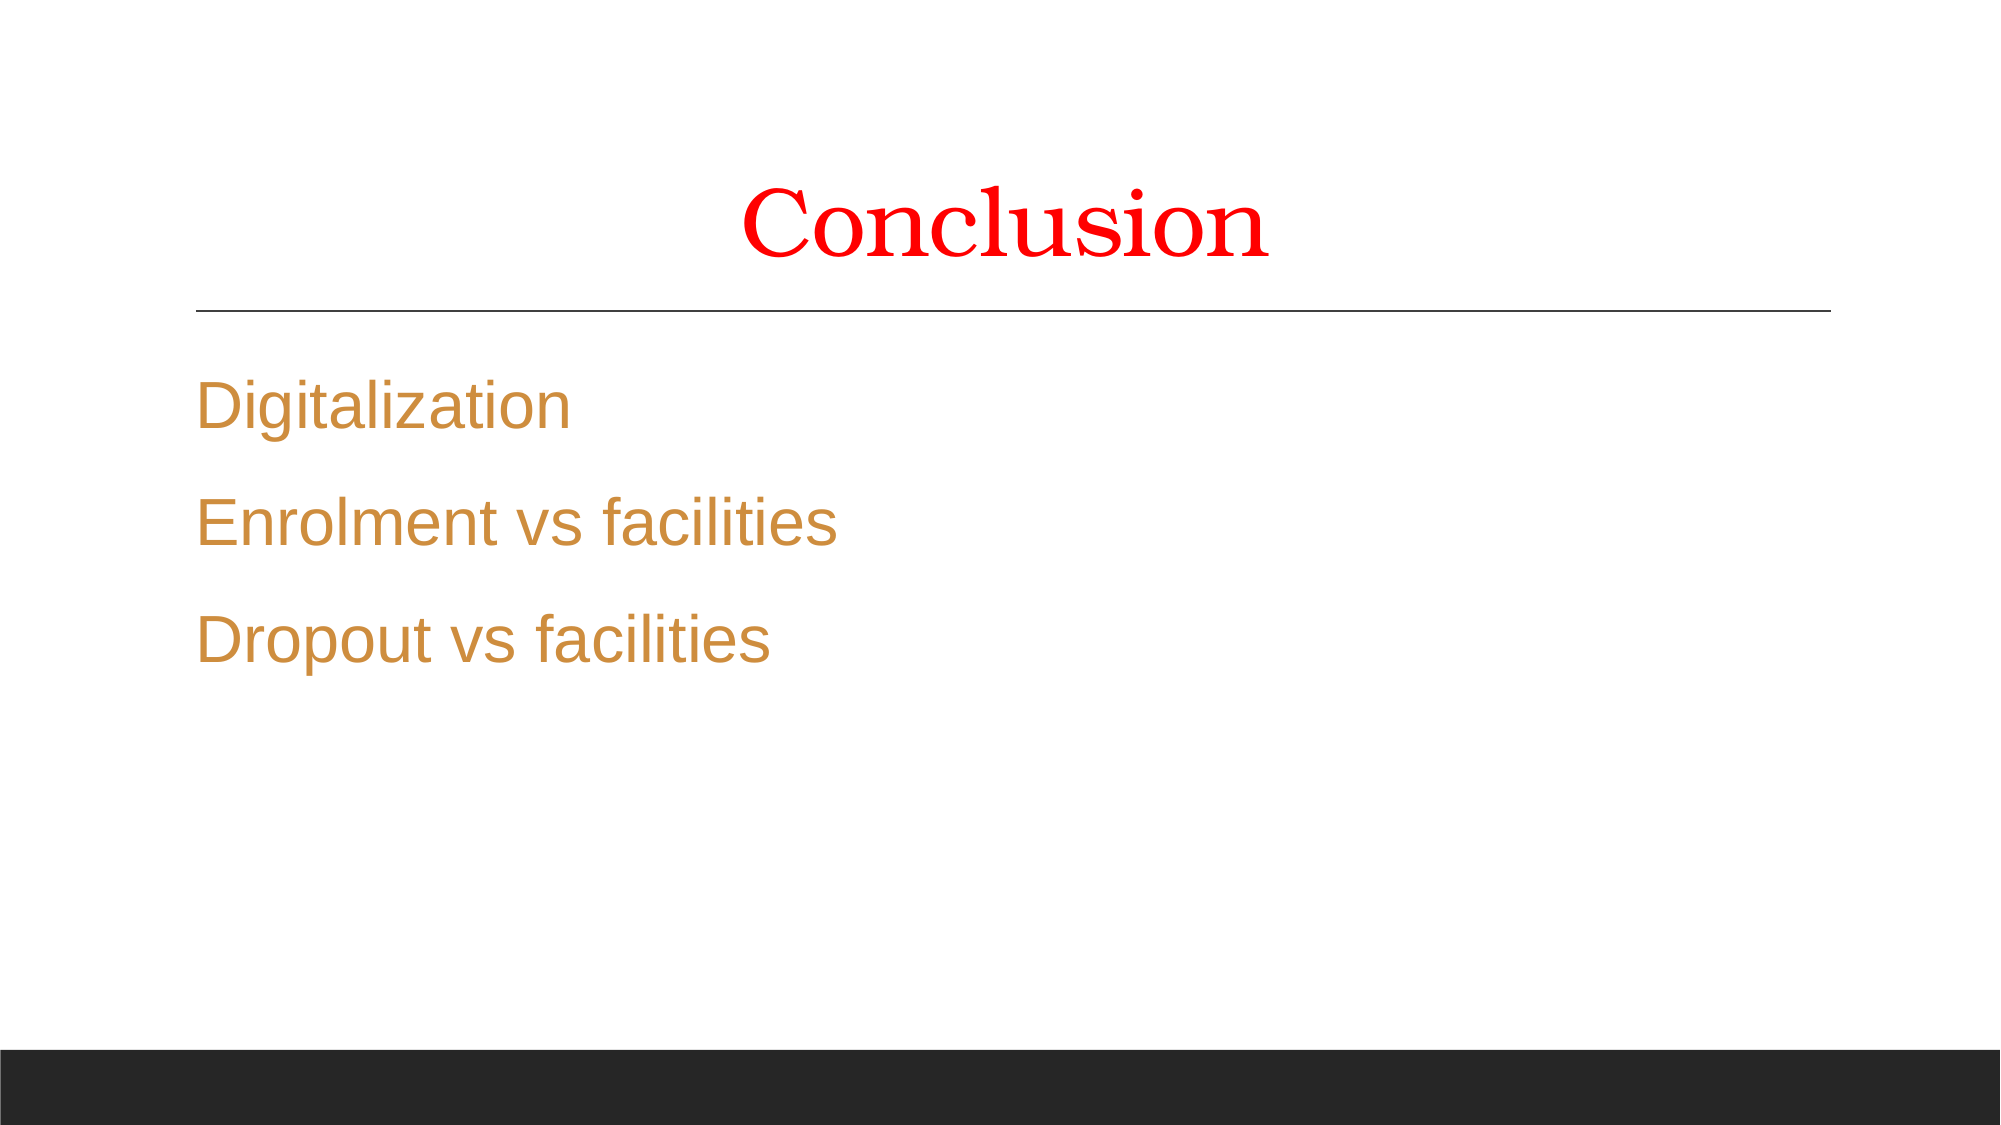

# Conclusion
Digitalization
Enrolment vs facilities
Dropout vs facilities